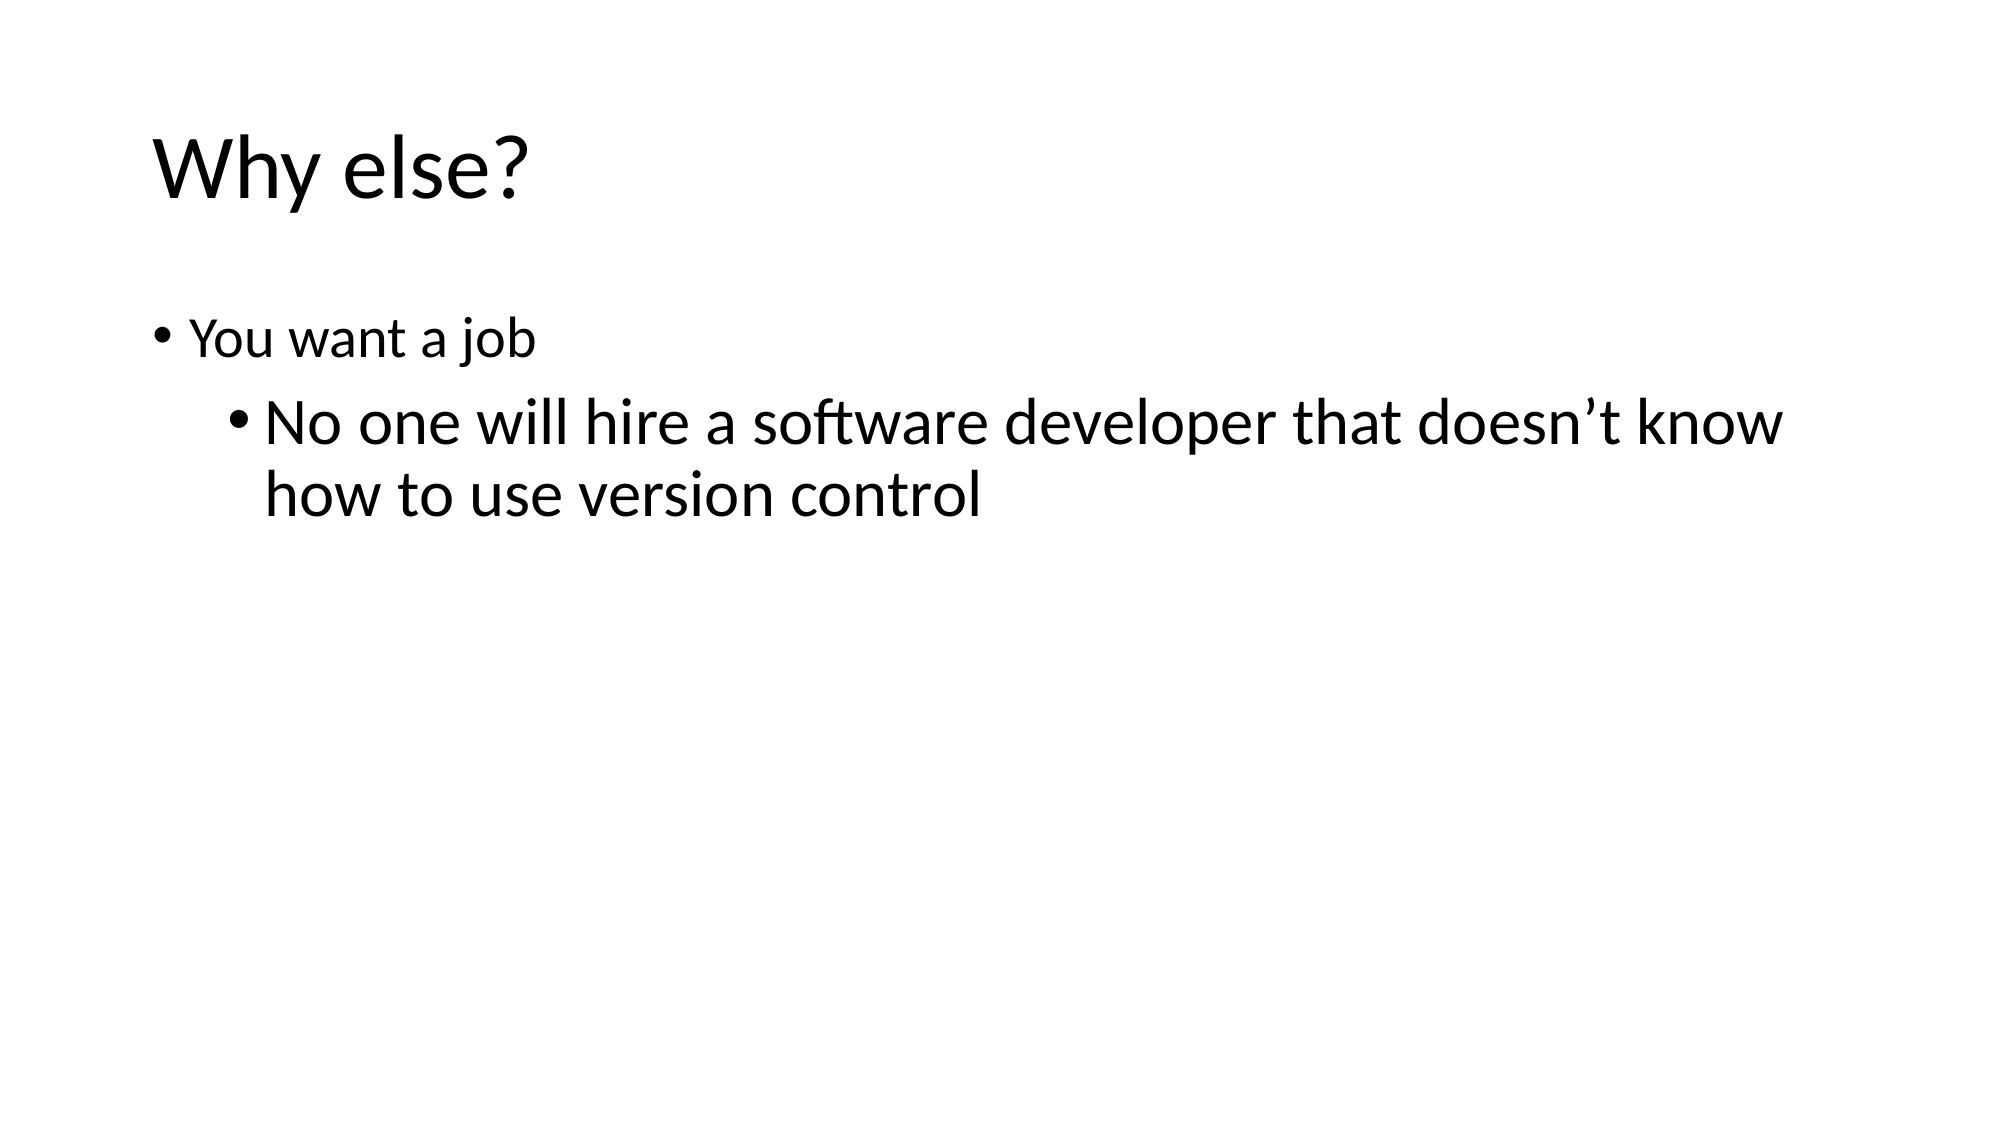

# Why else?
You want a job
No one will hire a software developer that doesn’t know how to use version control